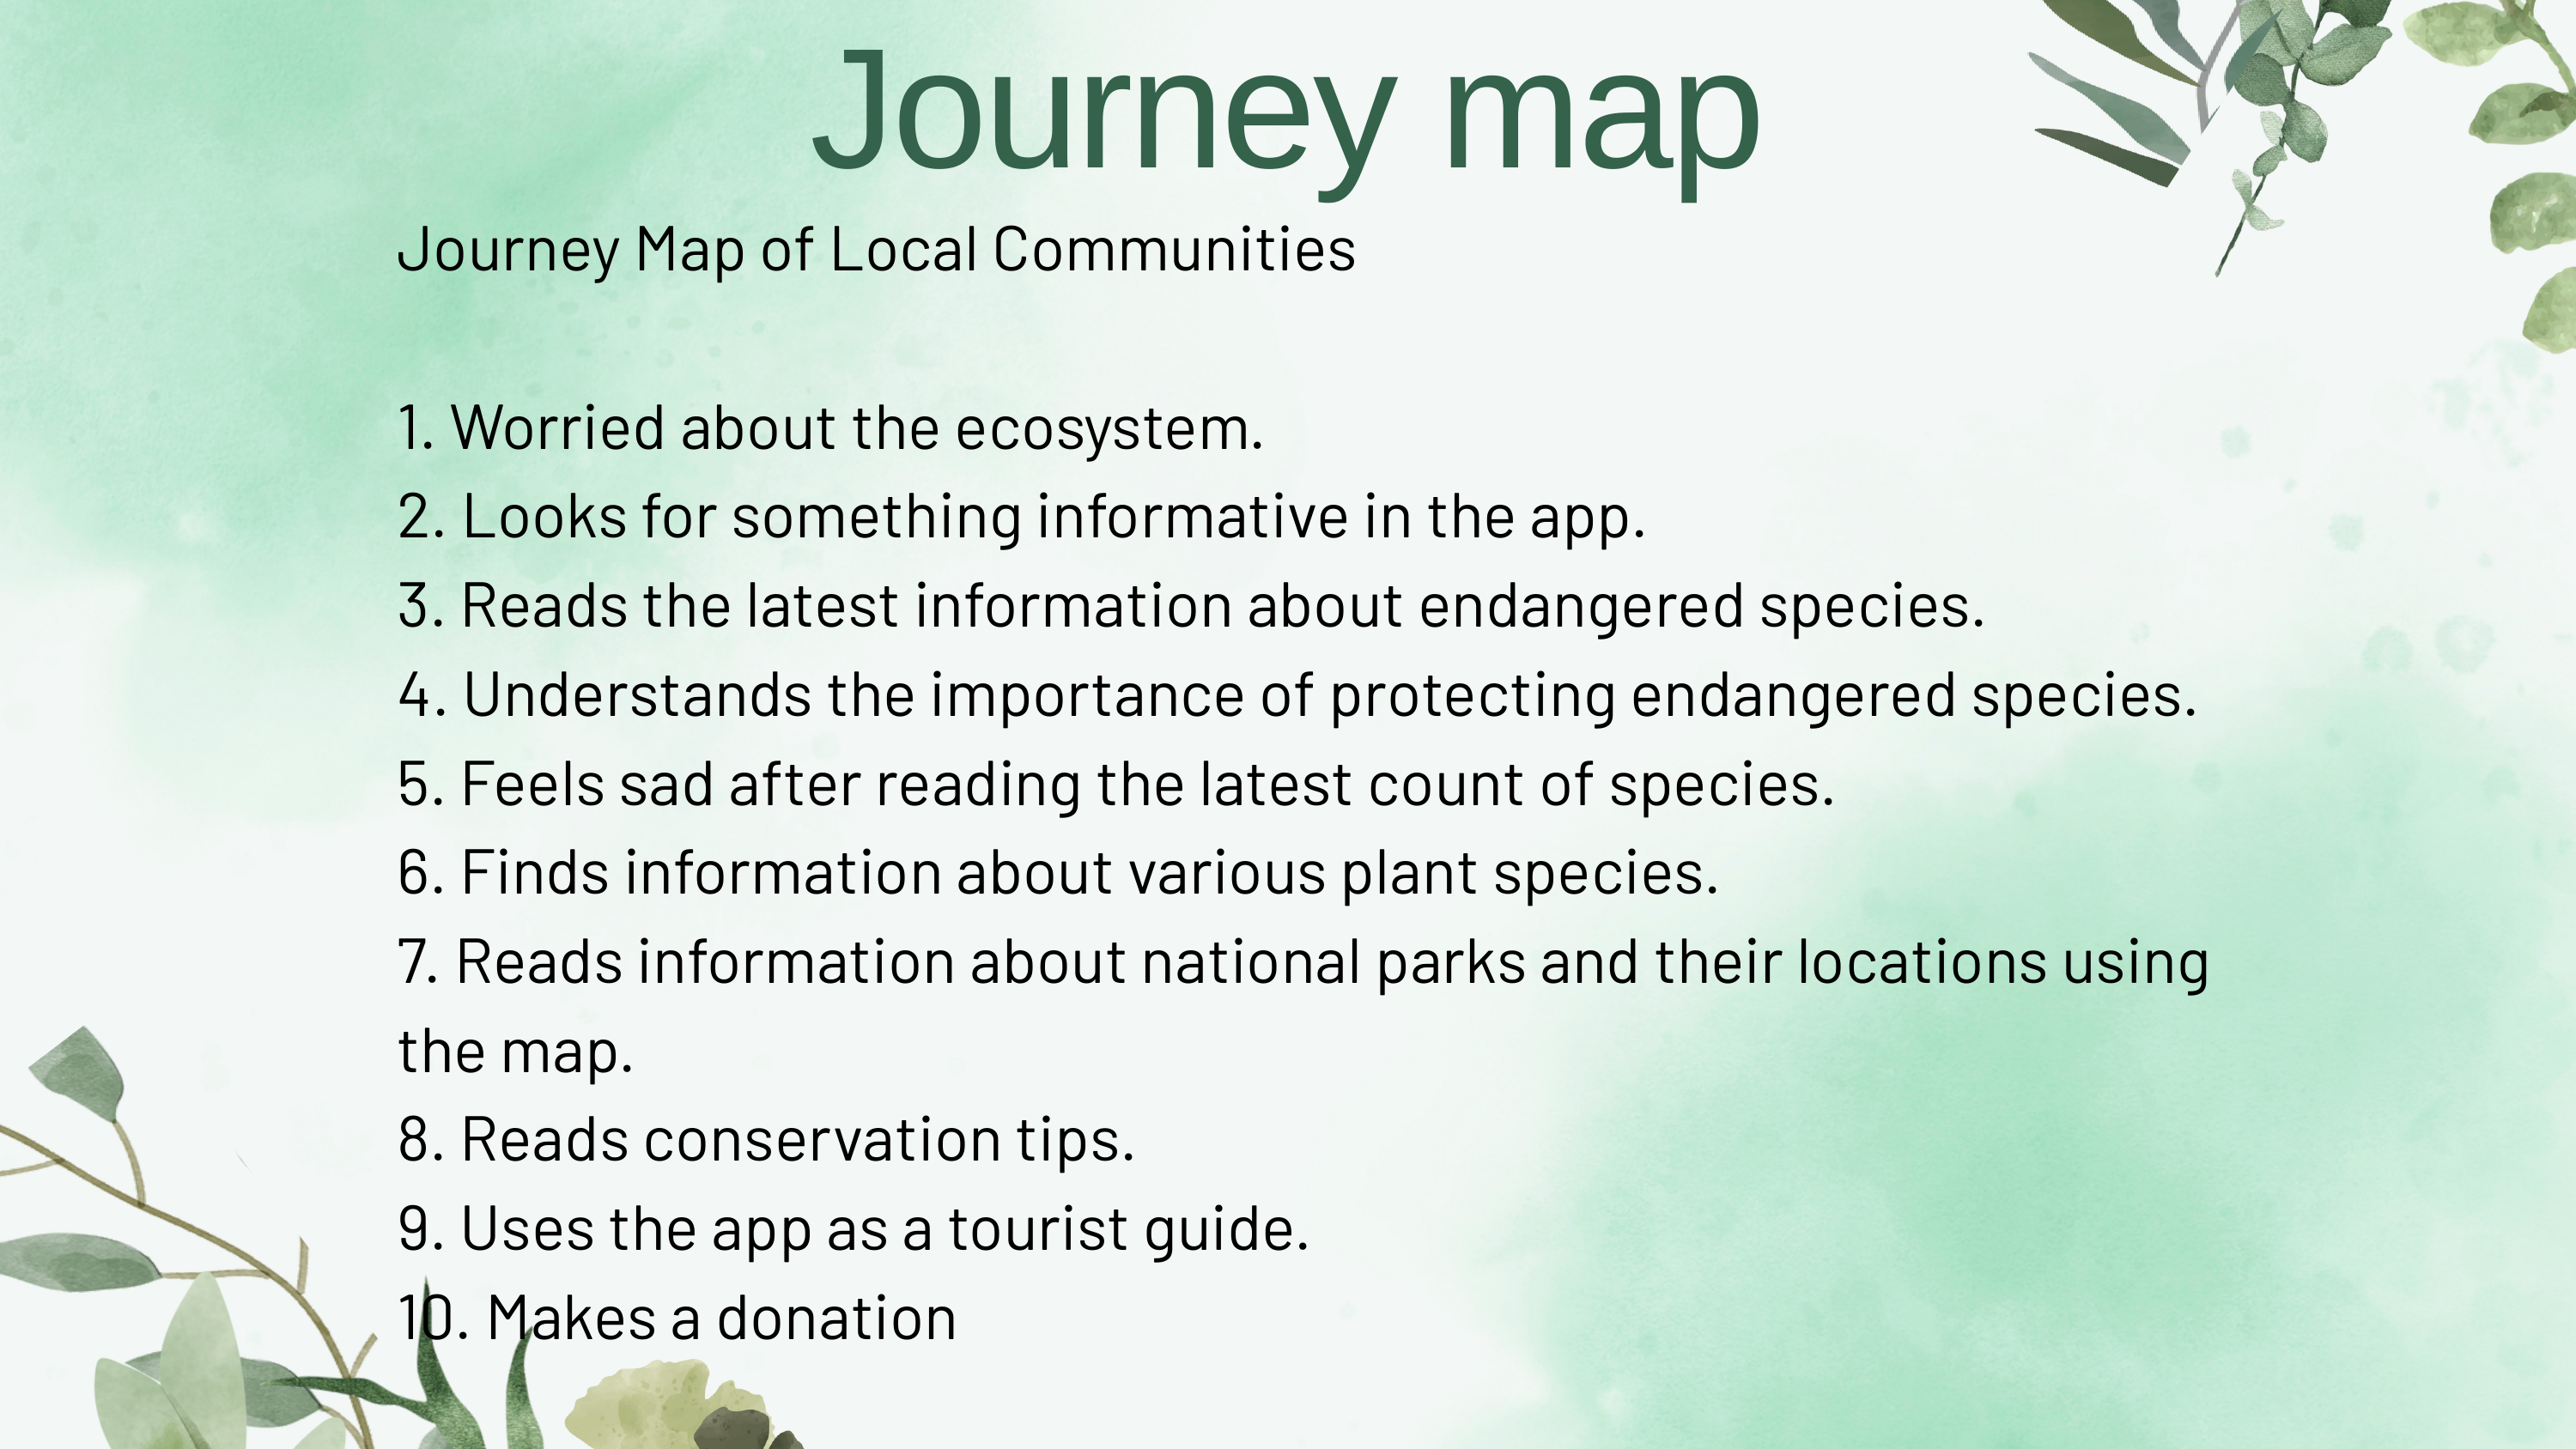

Journey map
Journey Map of Local Communities

1. Worried about the ecosystem.
2. Looks for something informative in the app.
3. Reads the latest information about endangered species.
4. Understands the importance of protecting endangered species.
5. Feels sad after reading the latest count of species.
6. Finds information about various plant species.
7. Reads information about national parks and their locations using the map.
8. Reads conservation tips.
9. Uses the app as a tourist guide.
10. Makes a donation